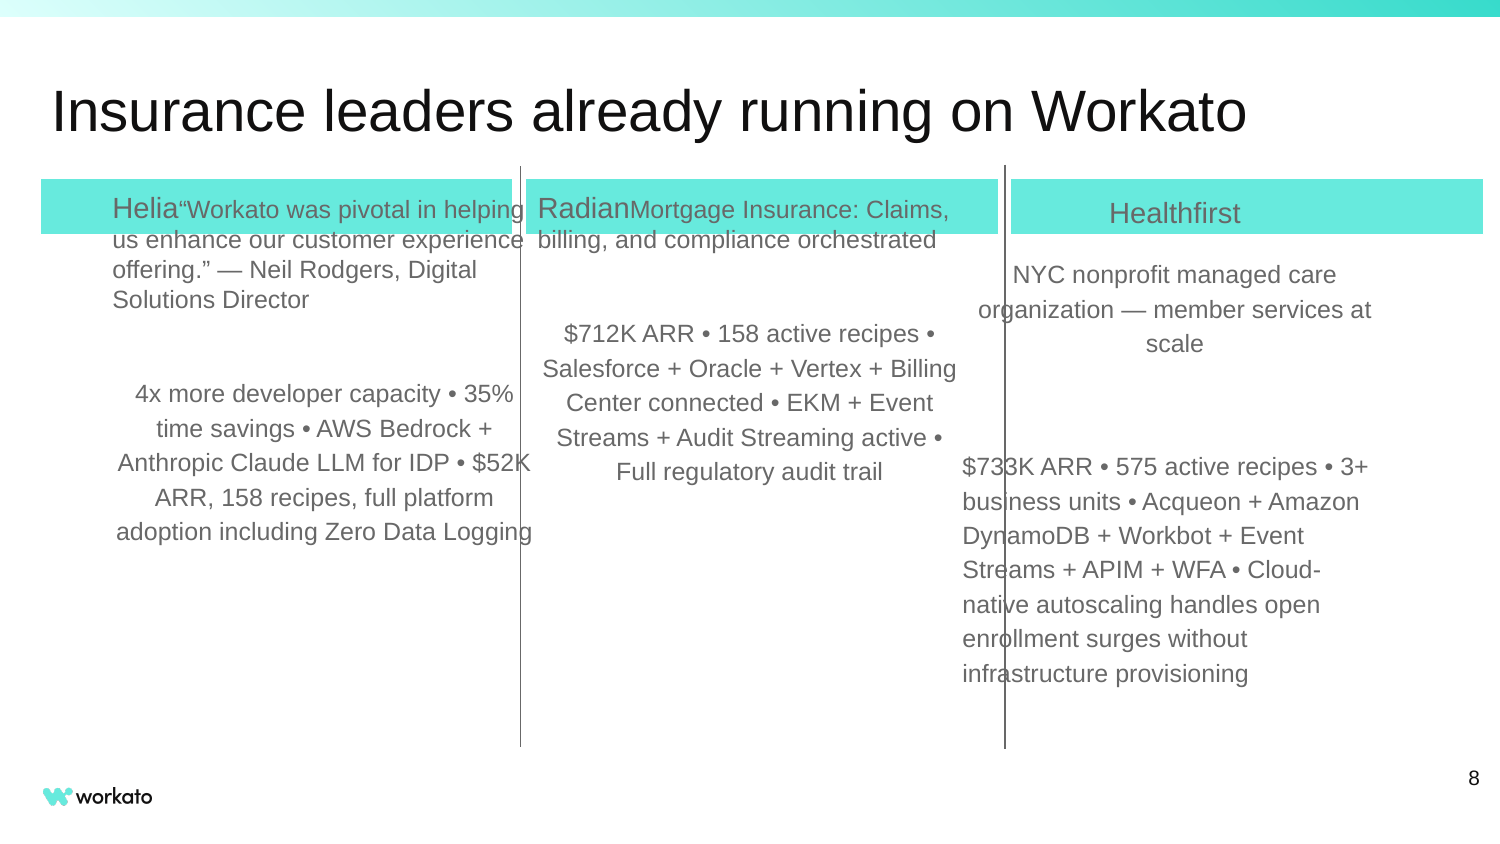

# Insurance leaders already running on Workato

Helia“Workato was pivotal in helping us enhance our customer experience offering.” — Neil Rodgers, Digital Solutions Director

4x more developer capacity • 35% time savings • AWS Bedrock + Anthropic Claude LLM for IDP • $52K ARR, 158 recipes, full platform adoption including Zero Data Logging
RadianMortgage Insurance: Claims, billing, and compliance orchestrated

$712K ARR • 158 active recipes • Salesforce + Oracle + Vertex + Billing Center connected • EKM + Event Streams + Audit Streaming active • Full regulatory audit trail
Healthfirst
NYC nonprofit managed care organization — member services at scale

$733K ARR • 575 active recipes • 3+ business units • Acqueon + Amazon DynamoDB + Workbot + Event Streams + APIM + WFA • Cloud-native autoscaling handles open enrollment surges without infrastructure provisioning
8